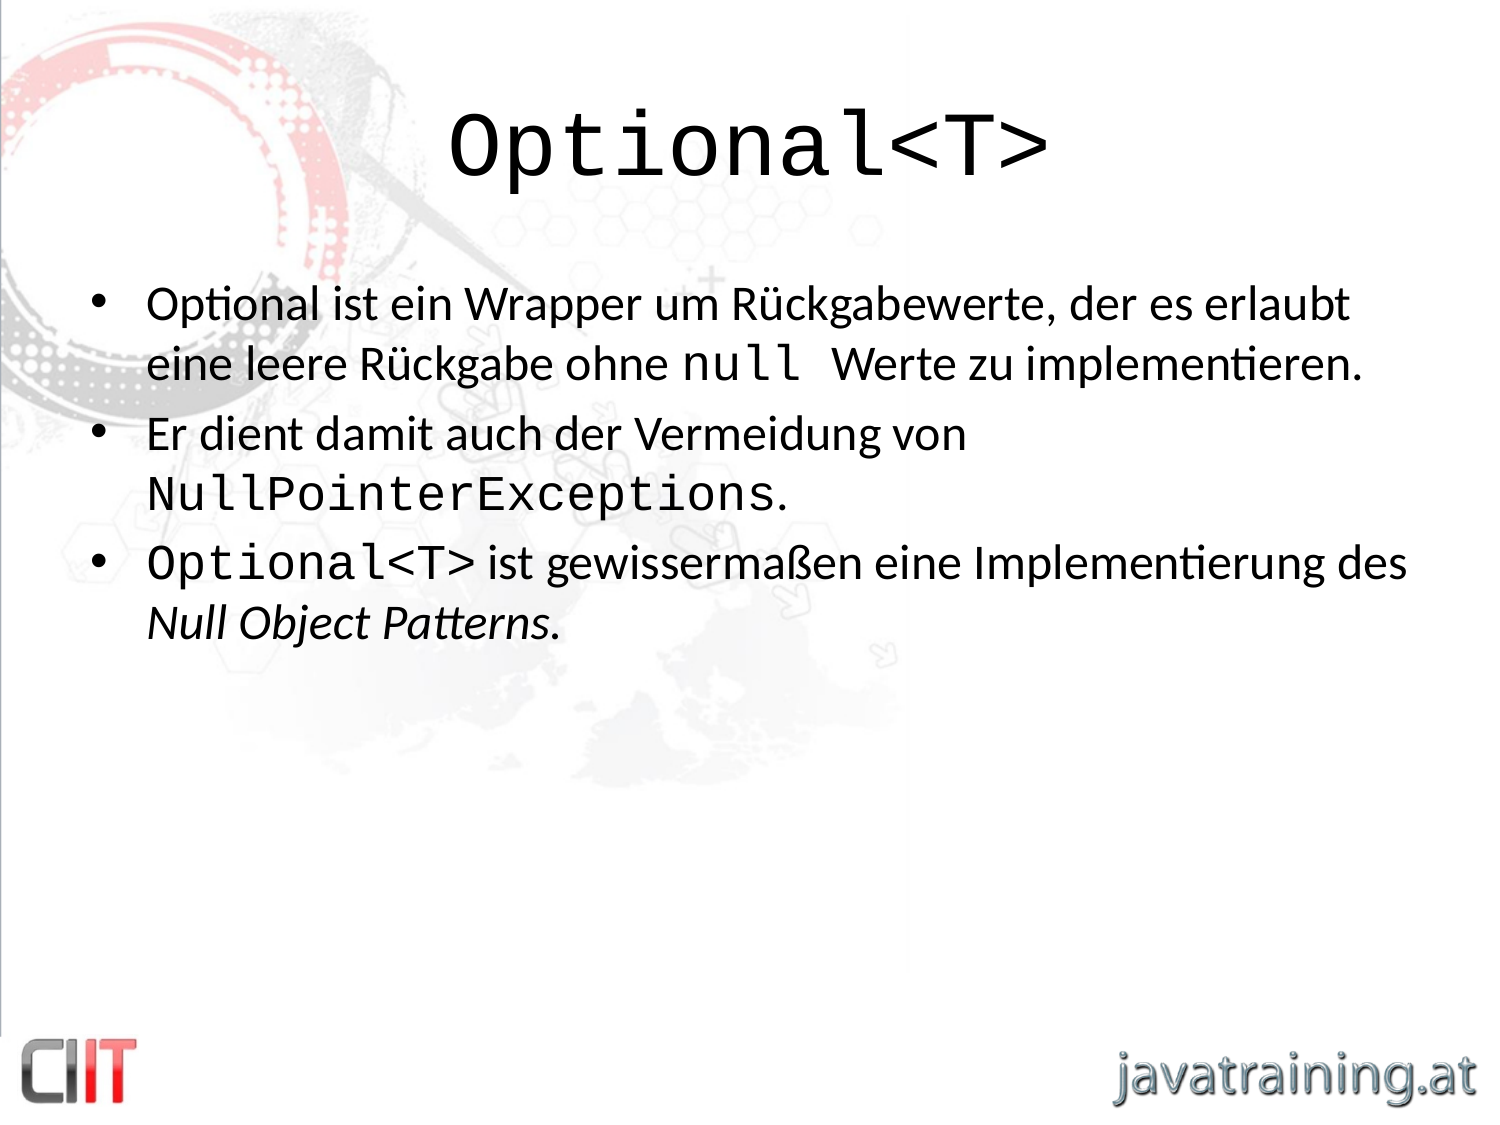

# Optional<T>
Optional ist ein Wrapper um Rückgabewerte, der es erlaubt eine leere Rückgabe ohne null Werte zu implementieren.
Er dient damit auch der Vermeidung von NullPointerExceptions.
Optional<T> ist gewissermaßen eine Implementierung des Null Object Patterns.